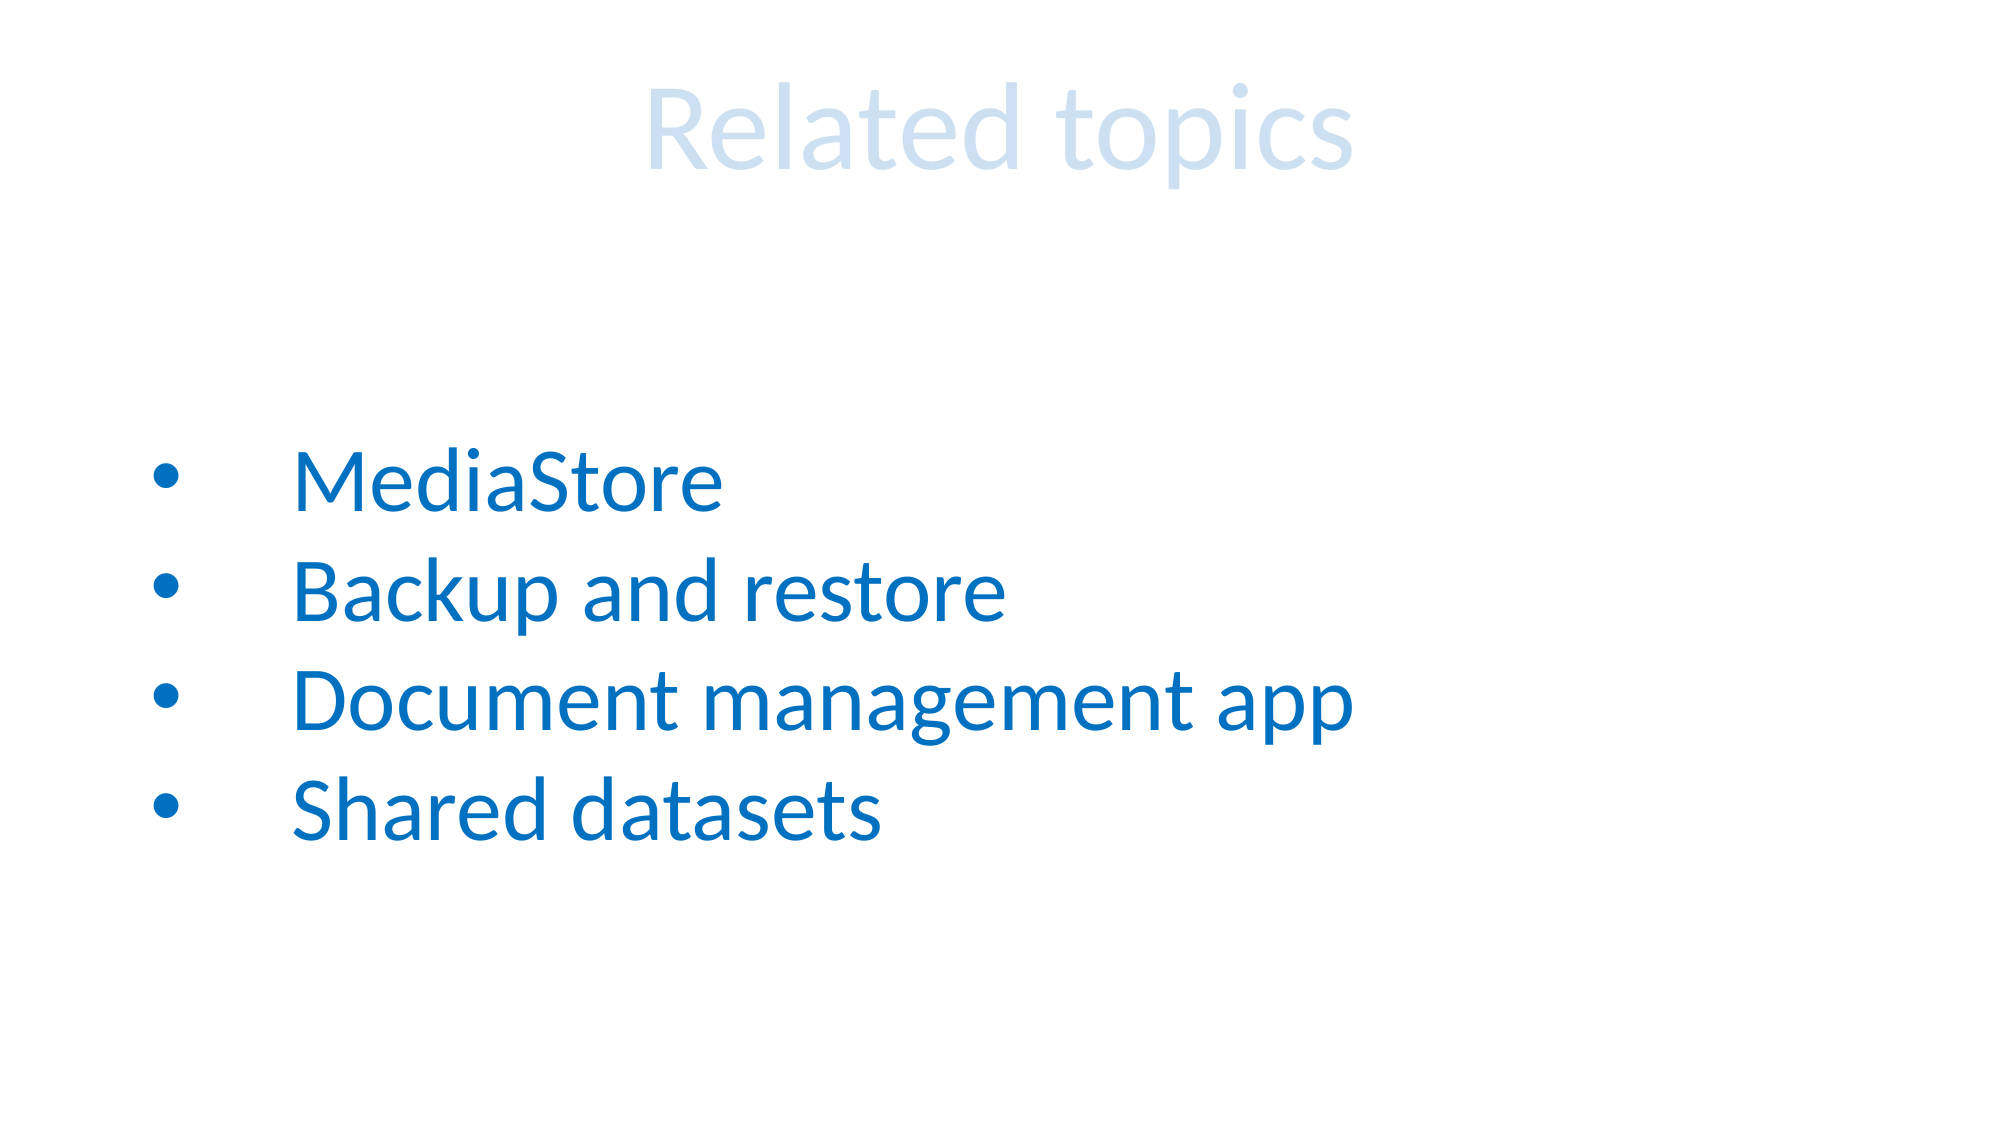

Related topics
MediaStore
Backup and restore
Document management app
Shared datasets